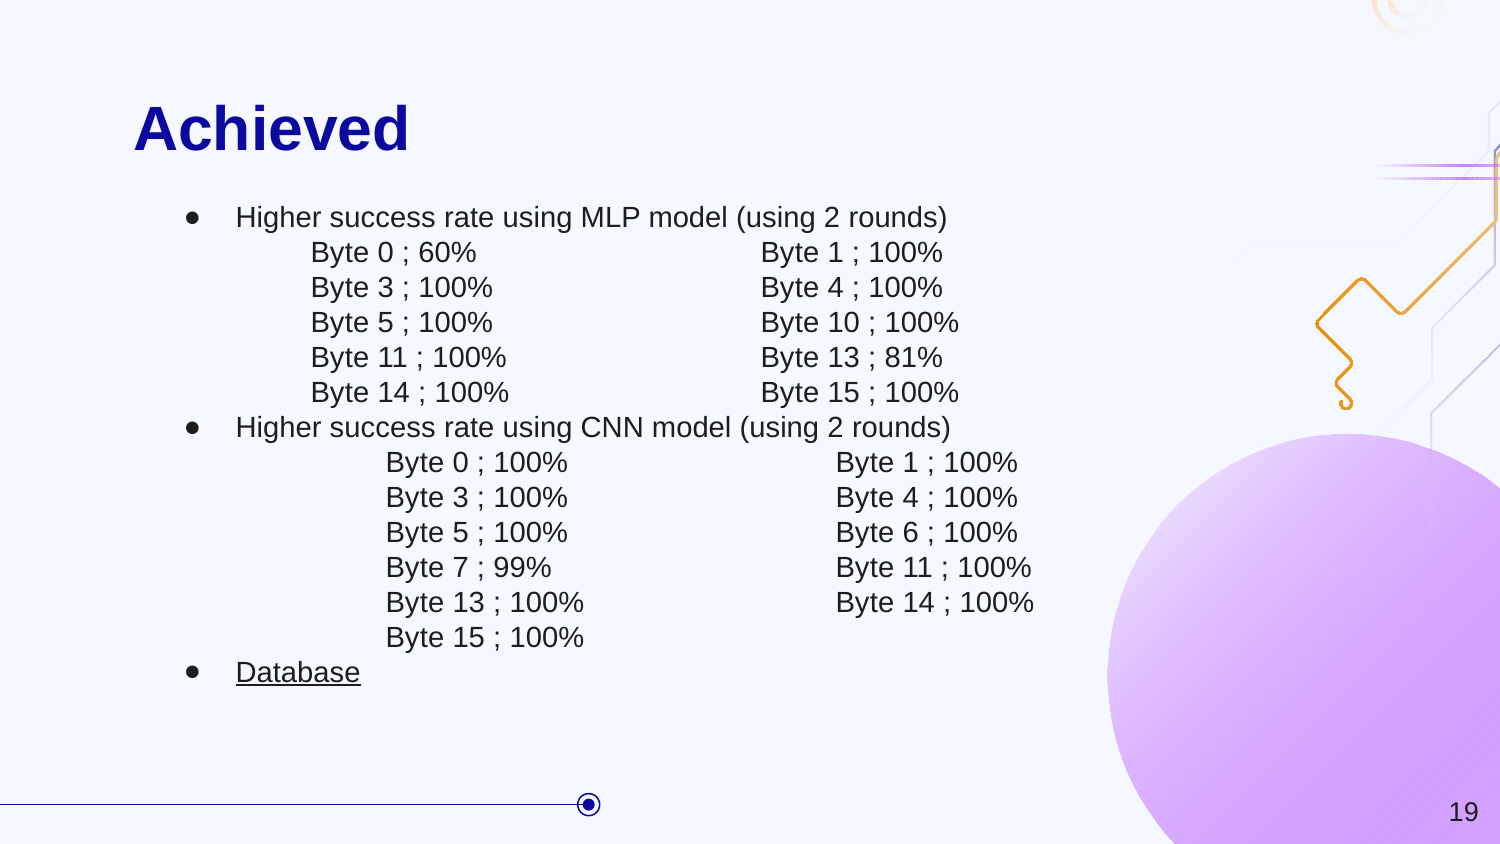

Achieved

Higher success rate using MLP model (using 2 rounds)
Byte 0 ; 60%		Byte 1 ; 100%
Byte 3 ; 100%		Byte 4 ; 100%
Byte 5 ; 100%		Byte 10 ; 100%
Byte 11 ; 100%		Byte 13 ; 81%
Byte 14 ; 100%		Byte 15 ; 100%
Higher success rate using CNN model (using 2 rounds)
	Byte 0 ; 100%		Byte 1 ; 100%
	Byte 3 ; 100%		Byte 4 ; 100%
	Byte 5 ; 100%		Byte 6 ; 100%
	Byte 7 ; 99%		Byte 11 ; 100%
	Byte 13 ; 100%		Byte 14 ; 100%
	Byte 15 ; 100%
Database
19